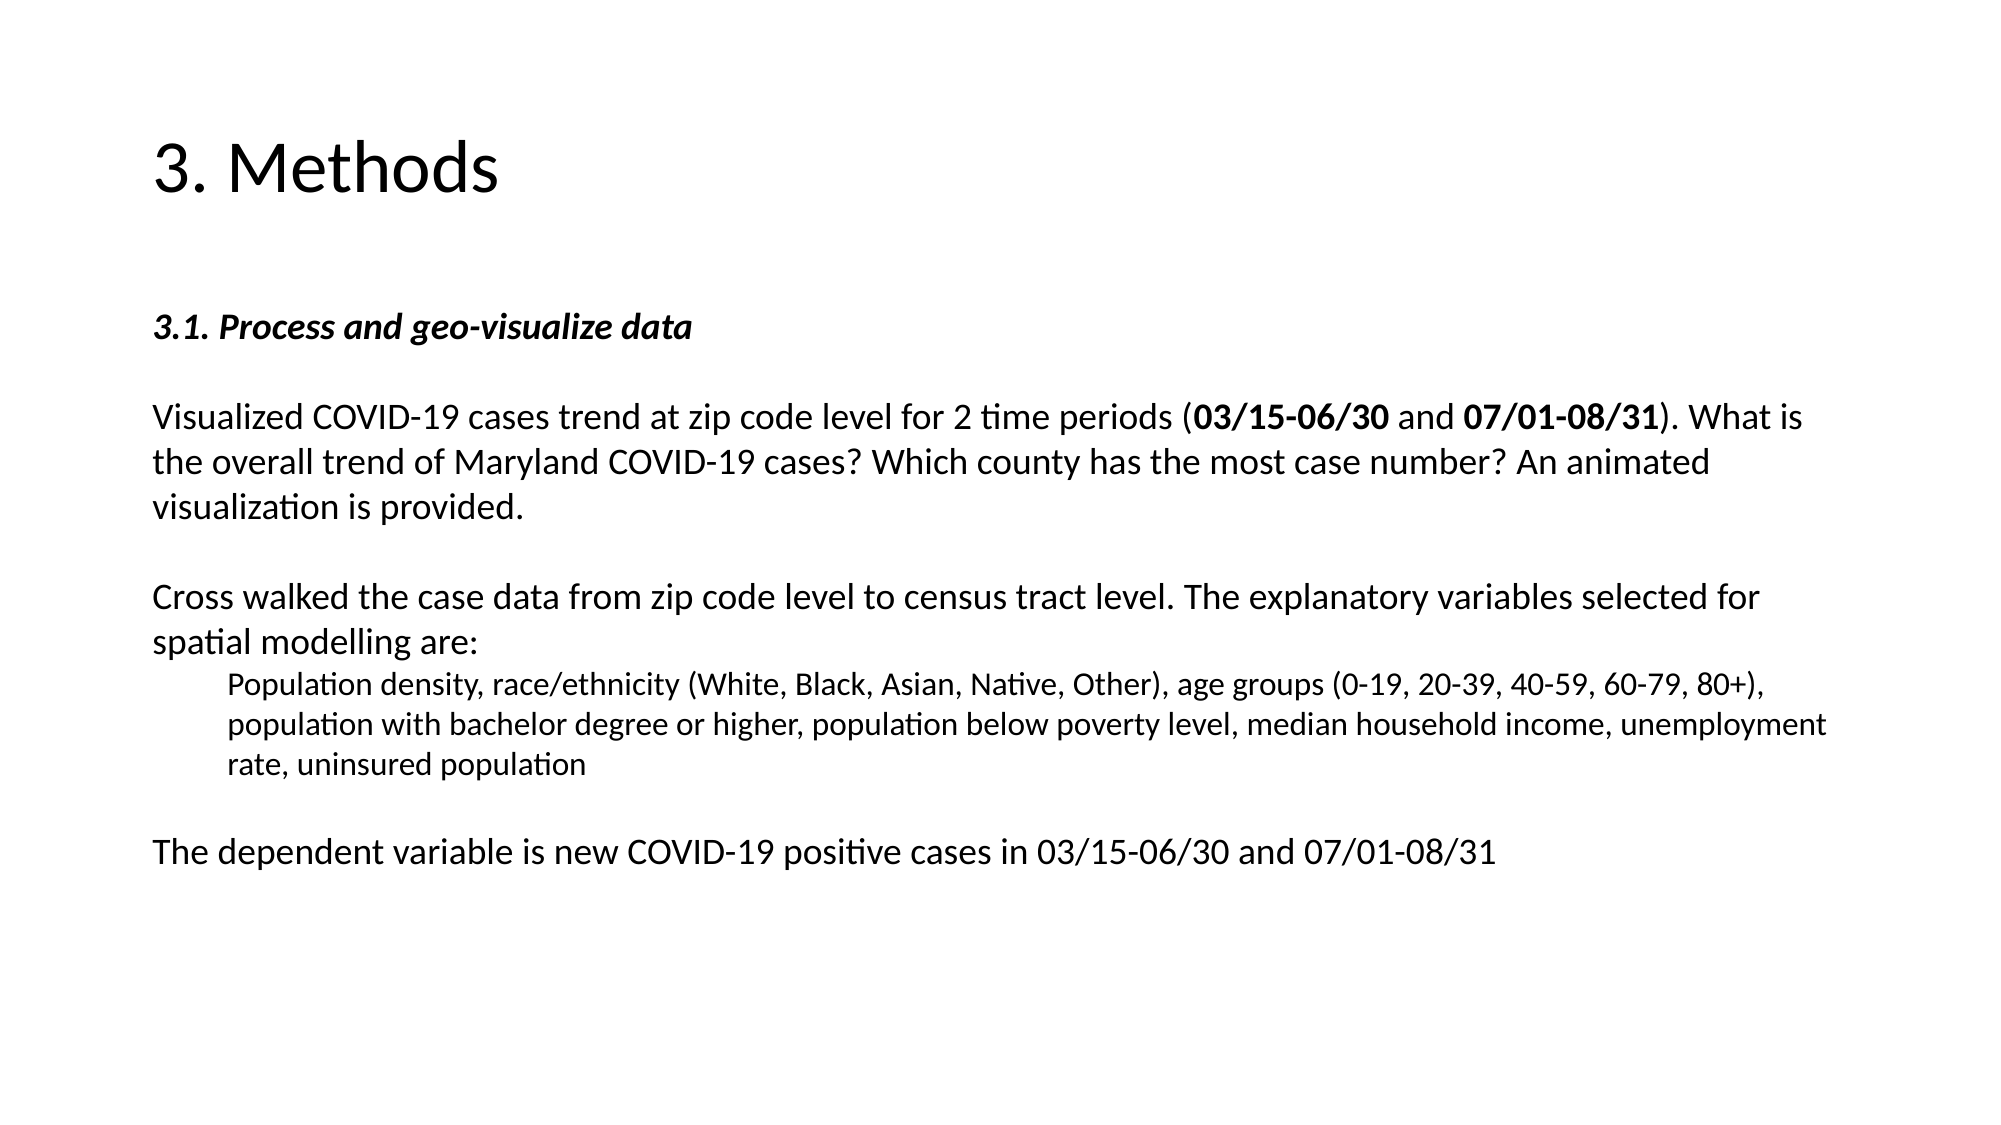

# 3. Methods
3.1. Process and geo-visualize data

Visualized COVID-19 cases trend at zip code level for 2 time periods (03/15-06/30 and 07/01-08/31). What is the overall trend of Maryland COVID-19 cases? Which county has the most case number? An animated visualization is provided.

Cross walked the case data from zip code level to census tract level. The explanatory variables selected for spatial modelling are:
Population density, race/ethnicity (White, Black, Asian, Native, Other), age groups (0-19, 20-39, 40-59, 60-79, 80+), population with bachelor degree or higher, population below poverty level, median household income, unemployment rate, uninsured population

The dependent variable is new COVID-19 positive cases in 03/15-06/30 and 07/01-08/31